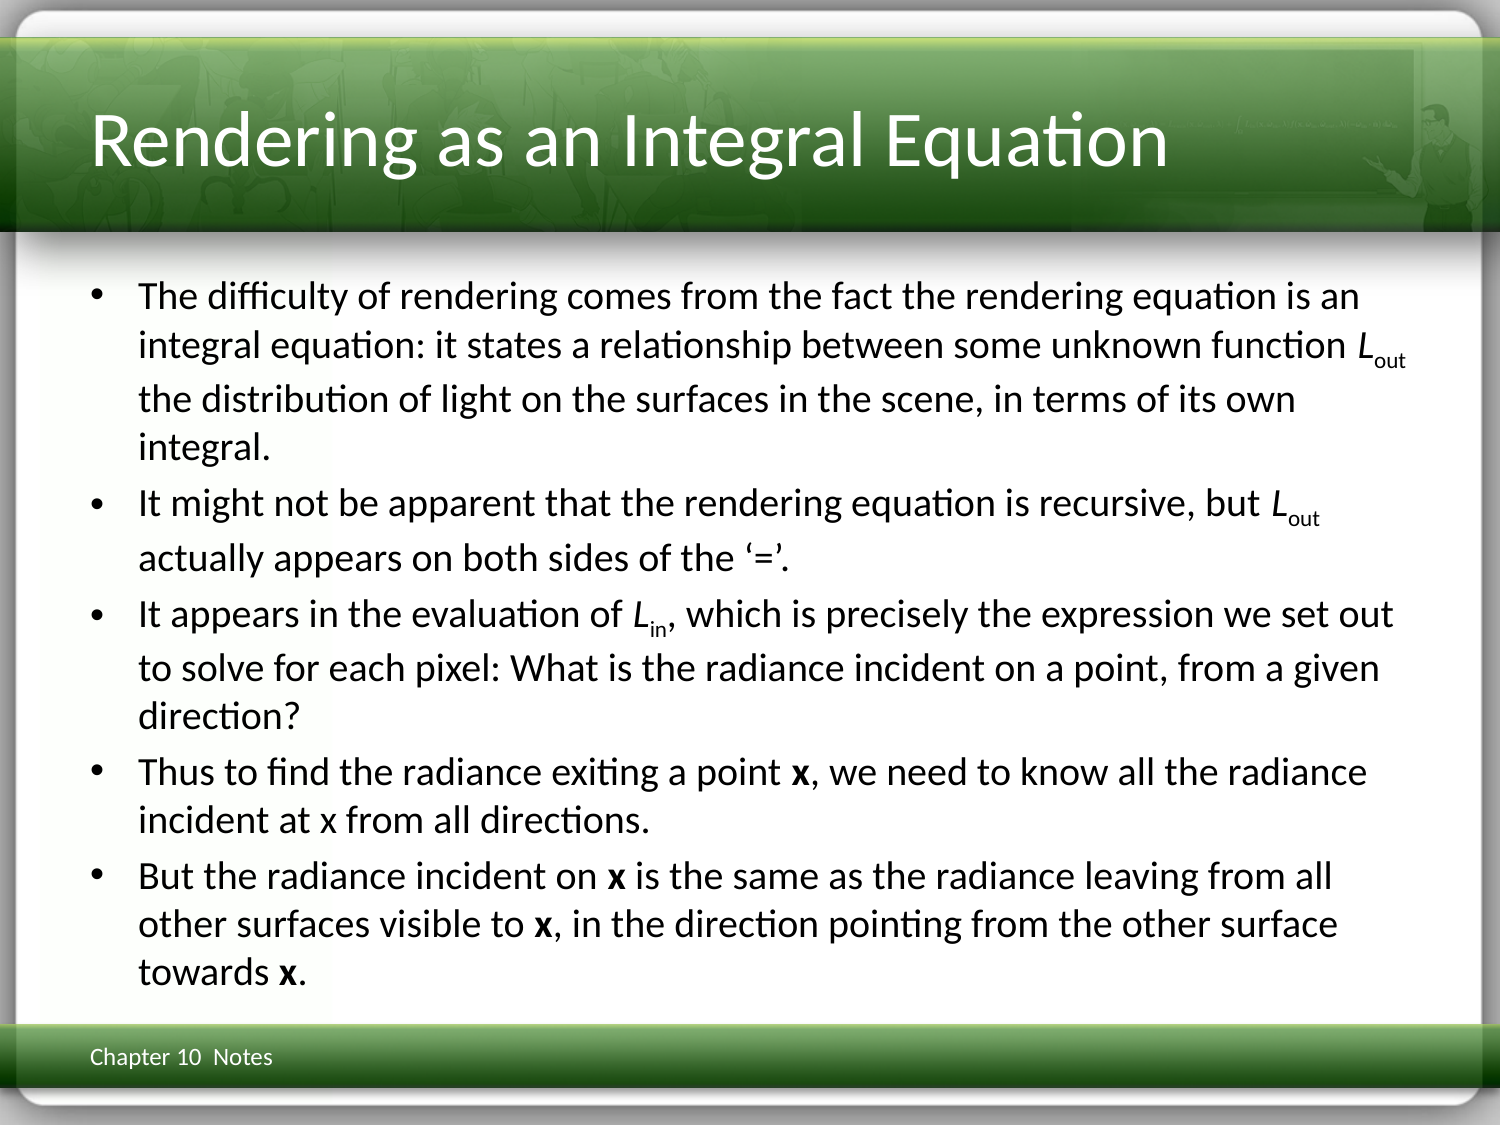

# Rendering as an Integral Equation
The difficulty of rendering comes from the fact the rendering equation is an integral equation: it states a relationship between some unknown function Lout the distribution of light on the surfaces in the scene, in terms of its own integral.
It might not be apparent that the rendering equation is recursive, but Lout actually appears on both sides of the ‘=’.
It appears in the evaluation of Lin, which is precisely the expression we set out to solve for each pixel: What is the radiance incident on a point, from a given direction?
Thus to find the radiance exiting a point x, we need to know all the radiance incident at x from all directions.
But the radiance incident on x is the same as the radiance leaving from all other surfaces visible to x, in the direction pointing from the other surface towards x.
Chapter 10  Notes
3D Math Primer for Graphics & Game Dev
21